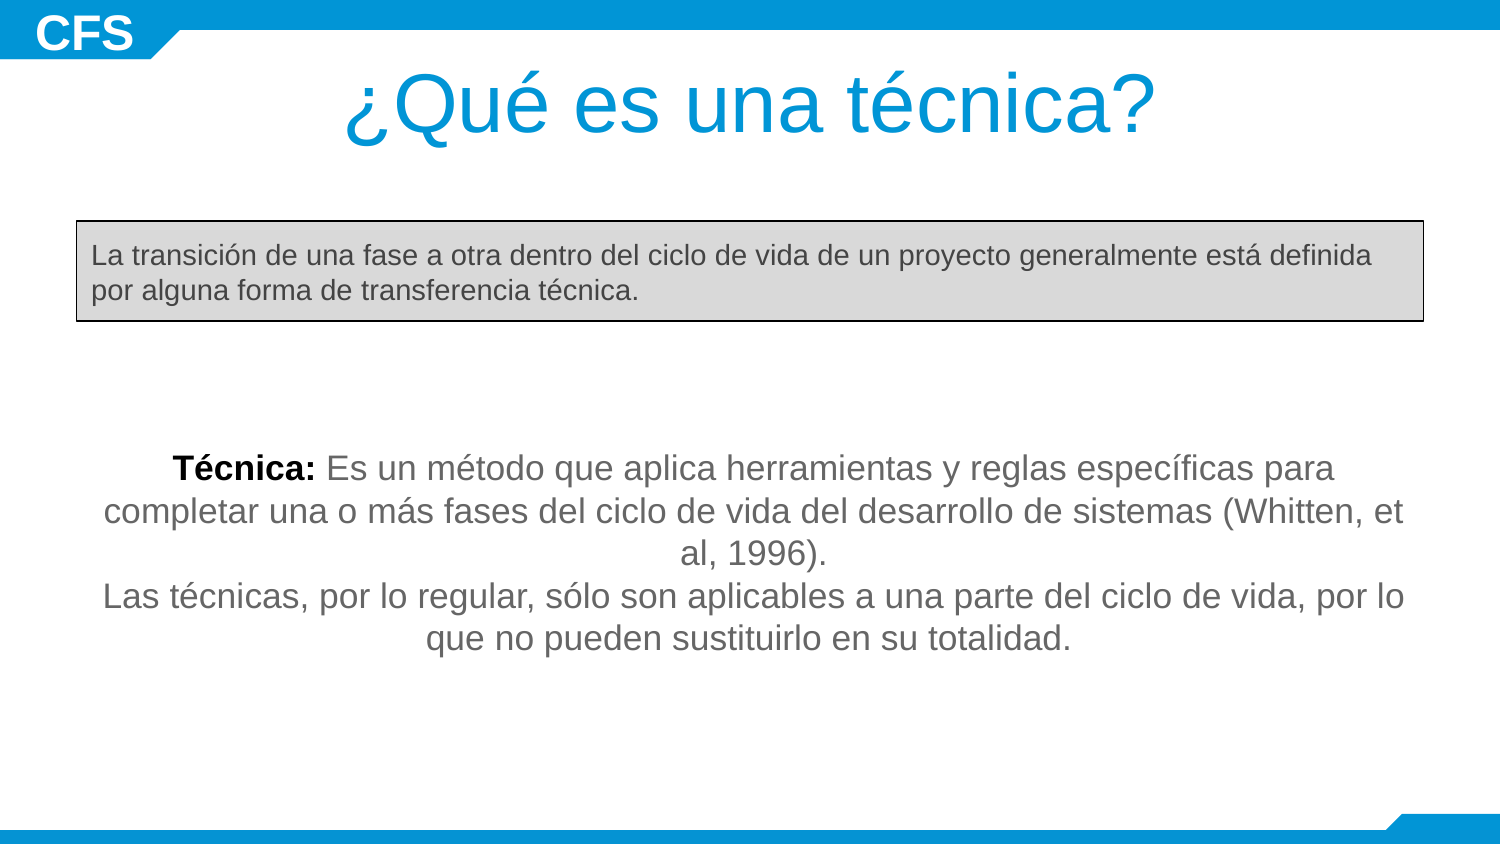

¿Qué es una técnica?
La transición de una fase a otra dentro del ciclo de vida de un proyecto generalmente está definida por alguna forma de transferencia técnica.
Técnica: Es un método que aplica herramientas y reglas específicas para completar una o más fases del ciclo de vida del desarrollo de sistemas (Whitten, et al, 1996).
Las técnicas, por lo regular, sólo son aplicables a una parte del ciclo de vida, por lo que no pueden sustituirlo en su totalidad.